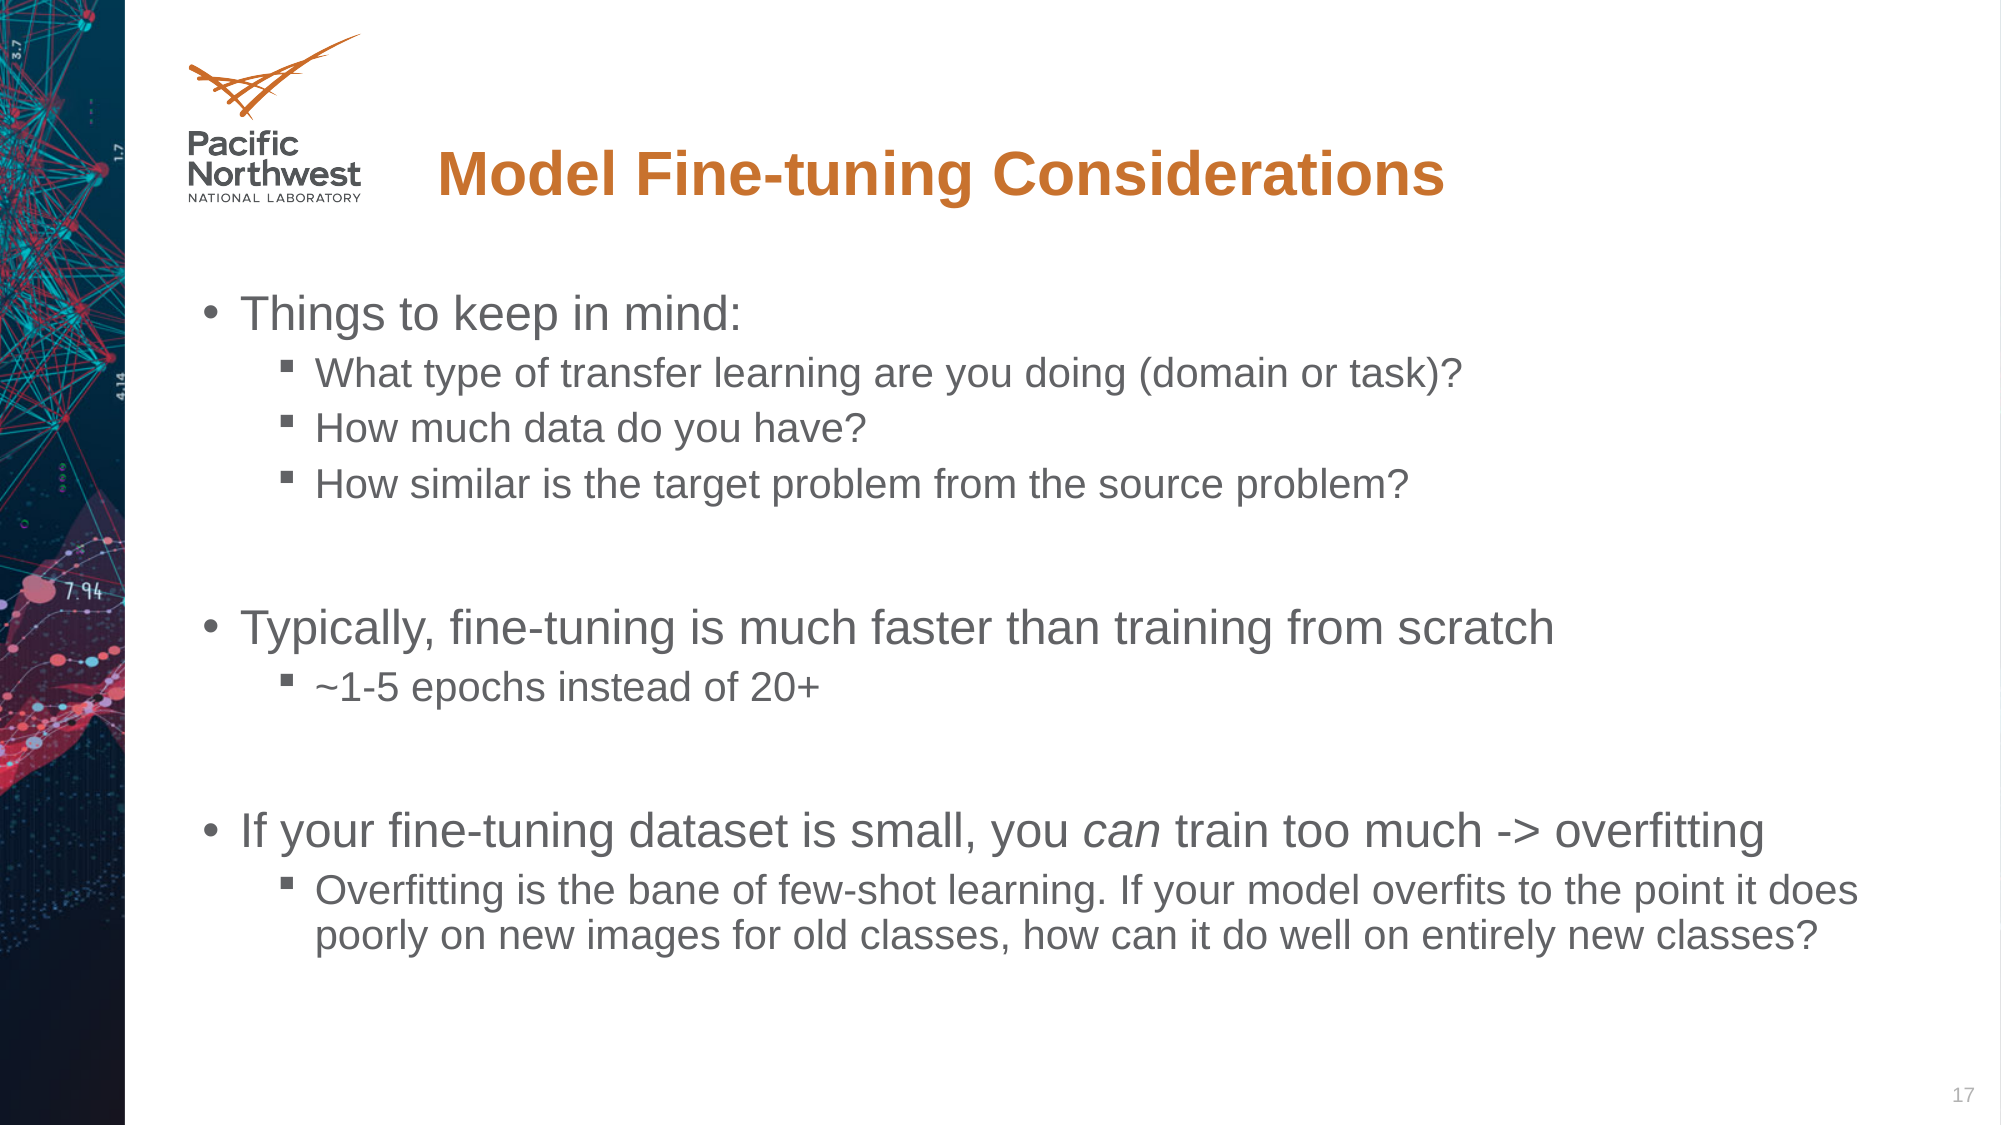

# Model Fine-tuning Considerations
Things to keep in mind:
What type of transfer learning are you doing (domain or task)?
How much data do you have?
How similar is the target problem from the source problem?

Typically, fine-tuning is much faster than training from scratch
~1-5 epochs instead of 20+

If your fine-tuning dataset is small, you can train too much -> overfitting
Overfitting is the bane of few-shot learning. If your model overfits to the point it does poorly on new images for old classes, how can it do well on entirely new classes?

17